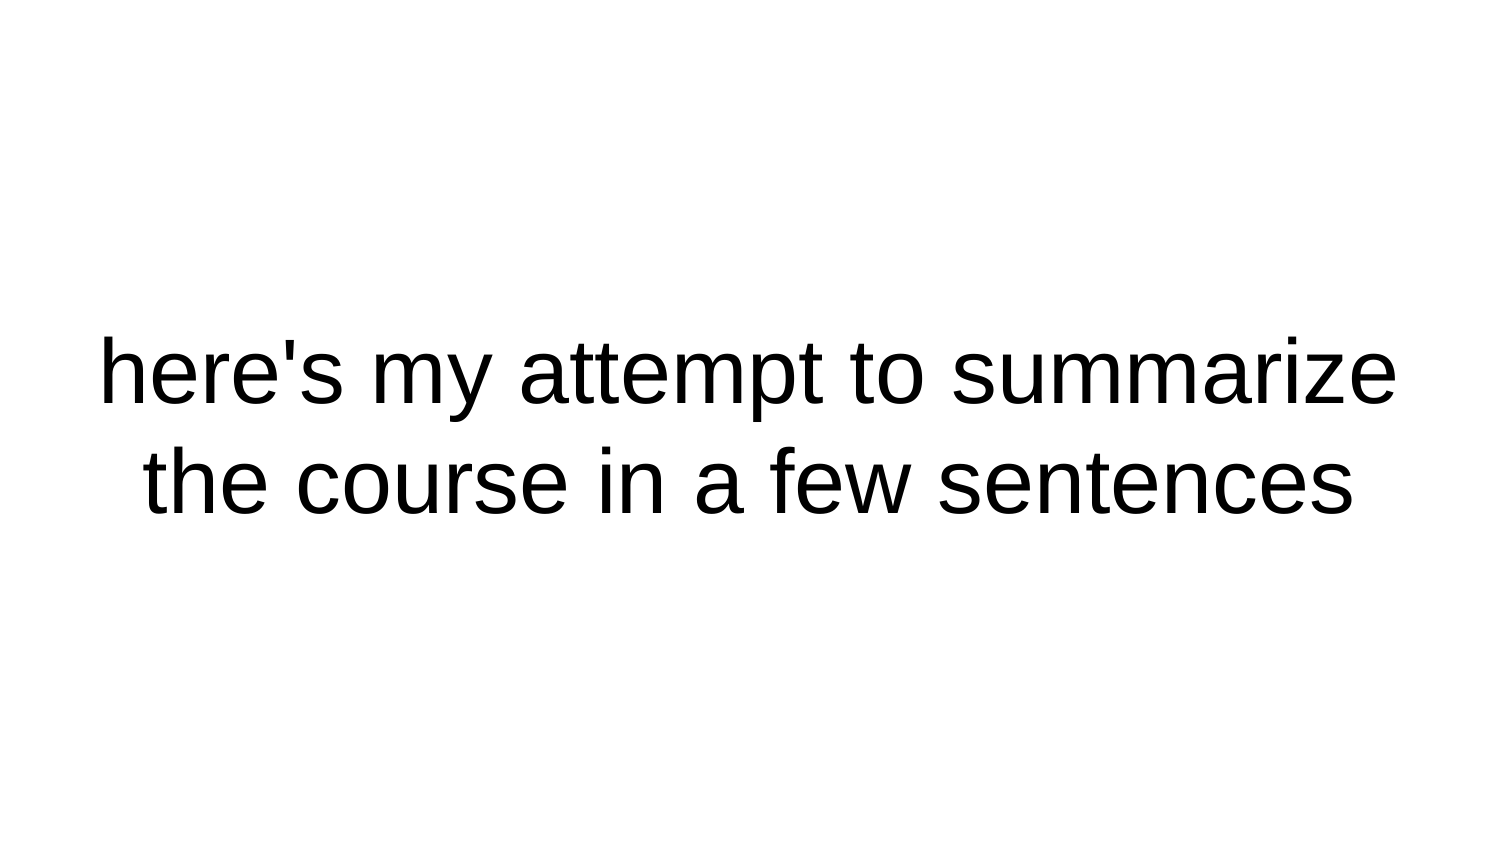

# here's my attempt to summarize the course in a few sentences